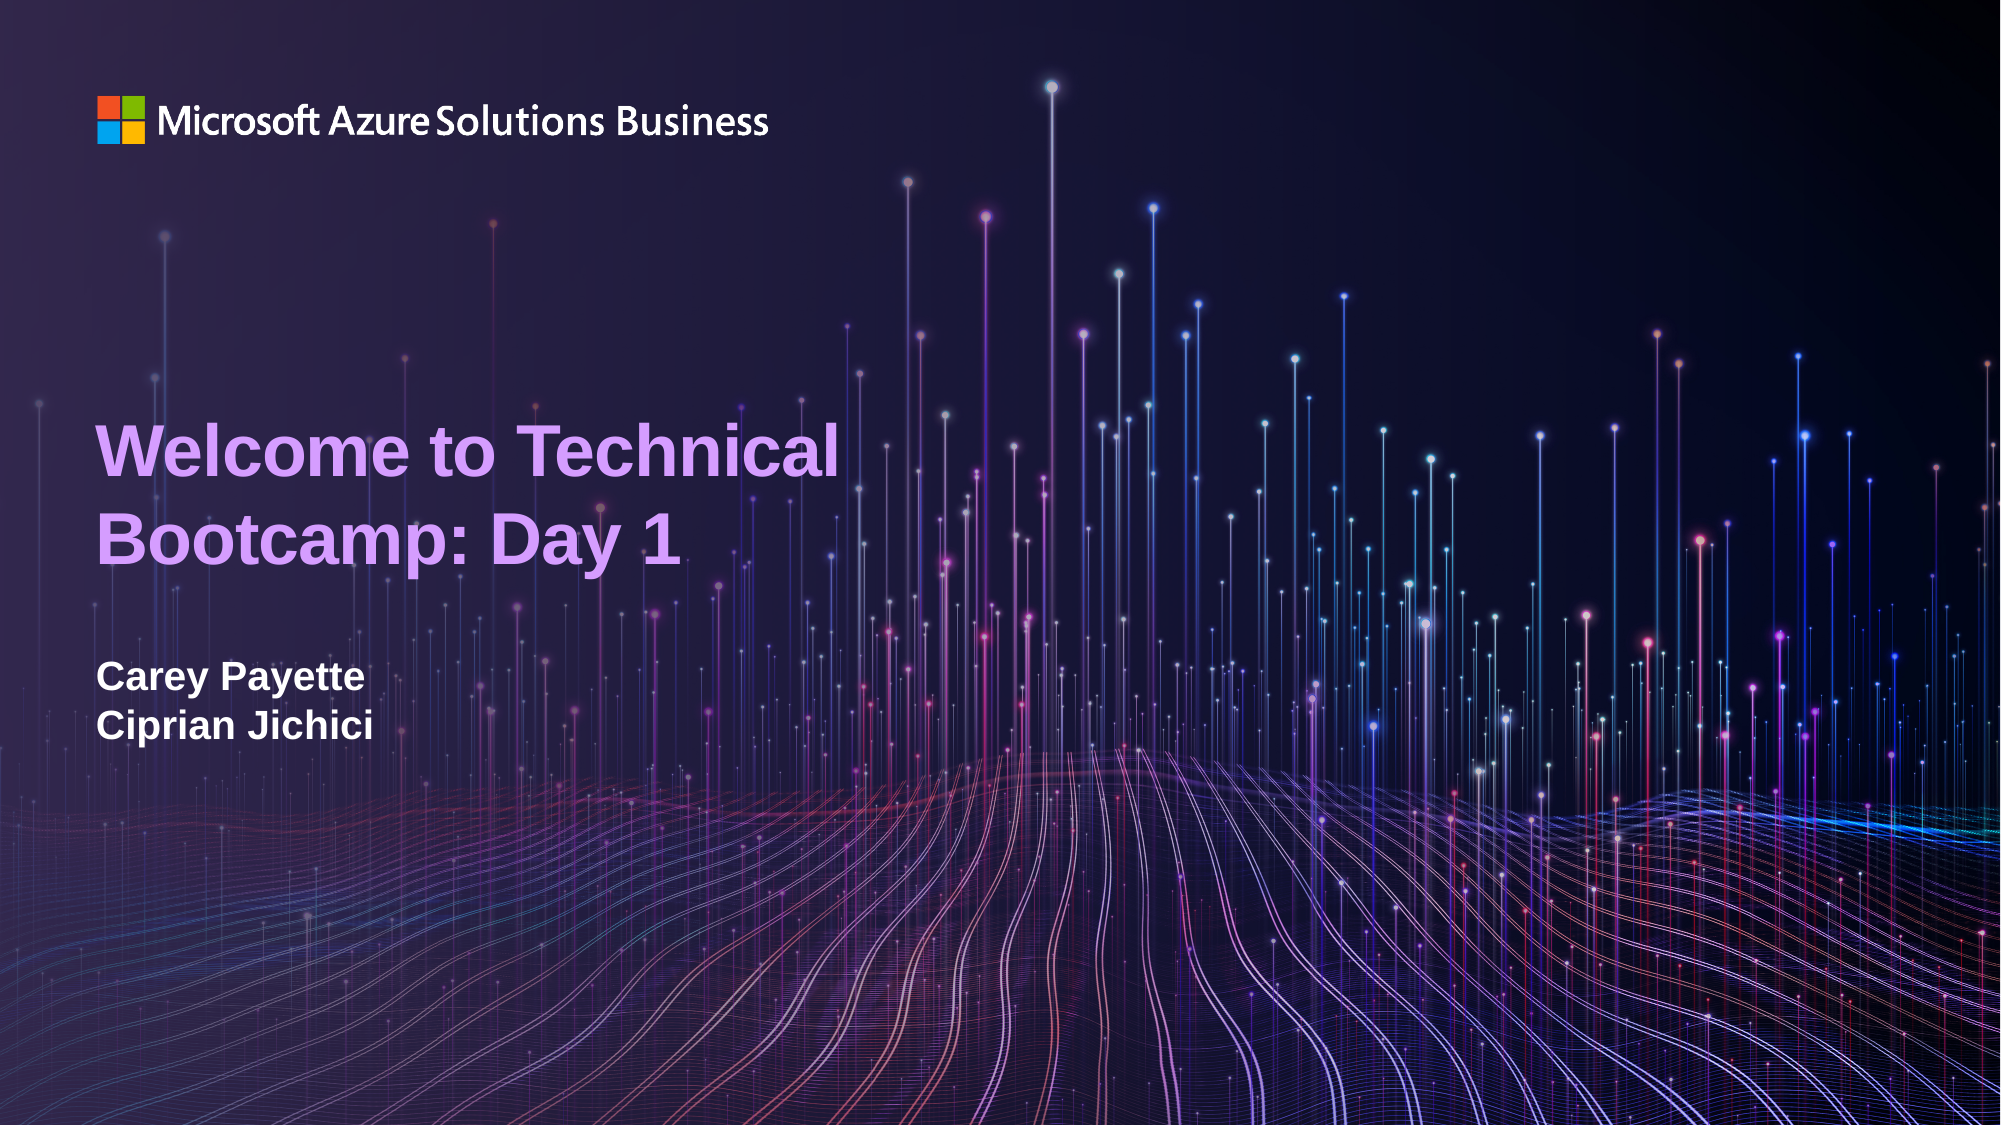

# Welcome to Technical Bootcamp: Day 1
Carey Payette
Ciprian Jichici